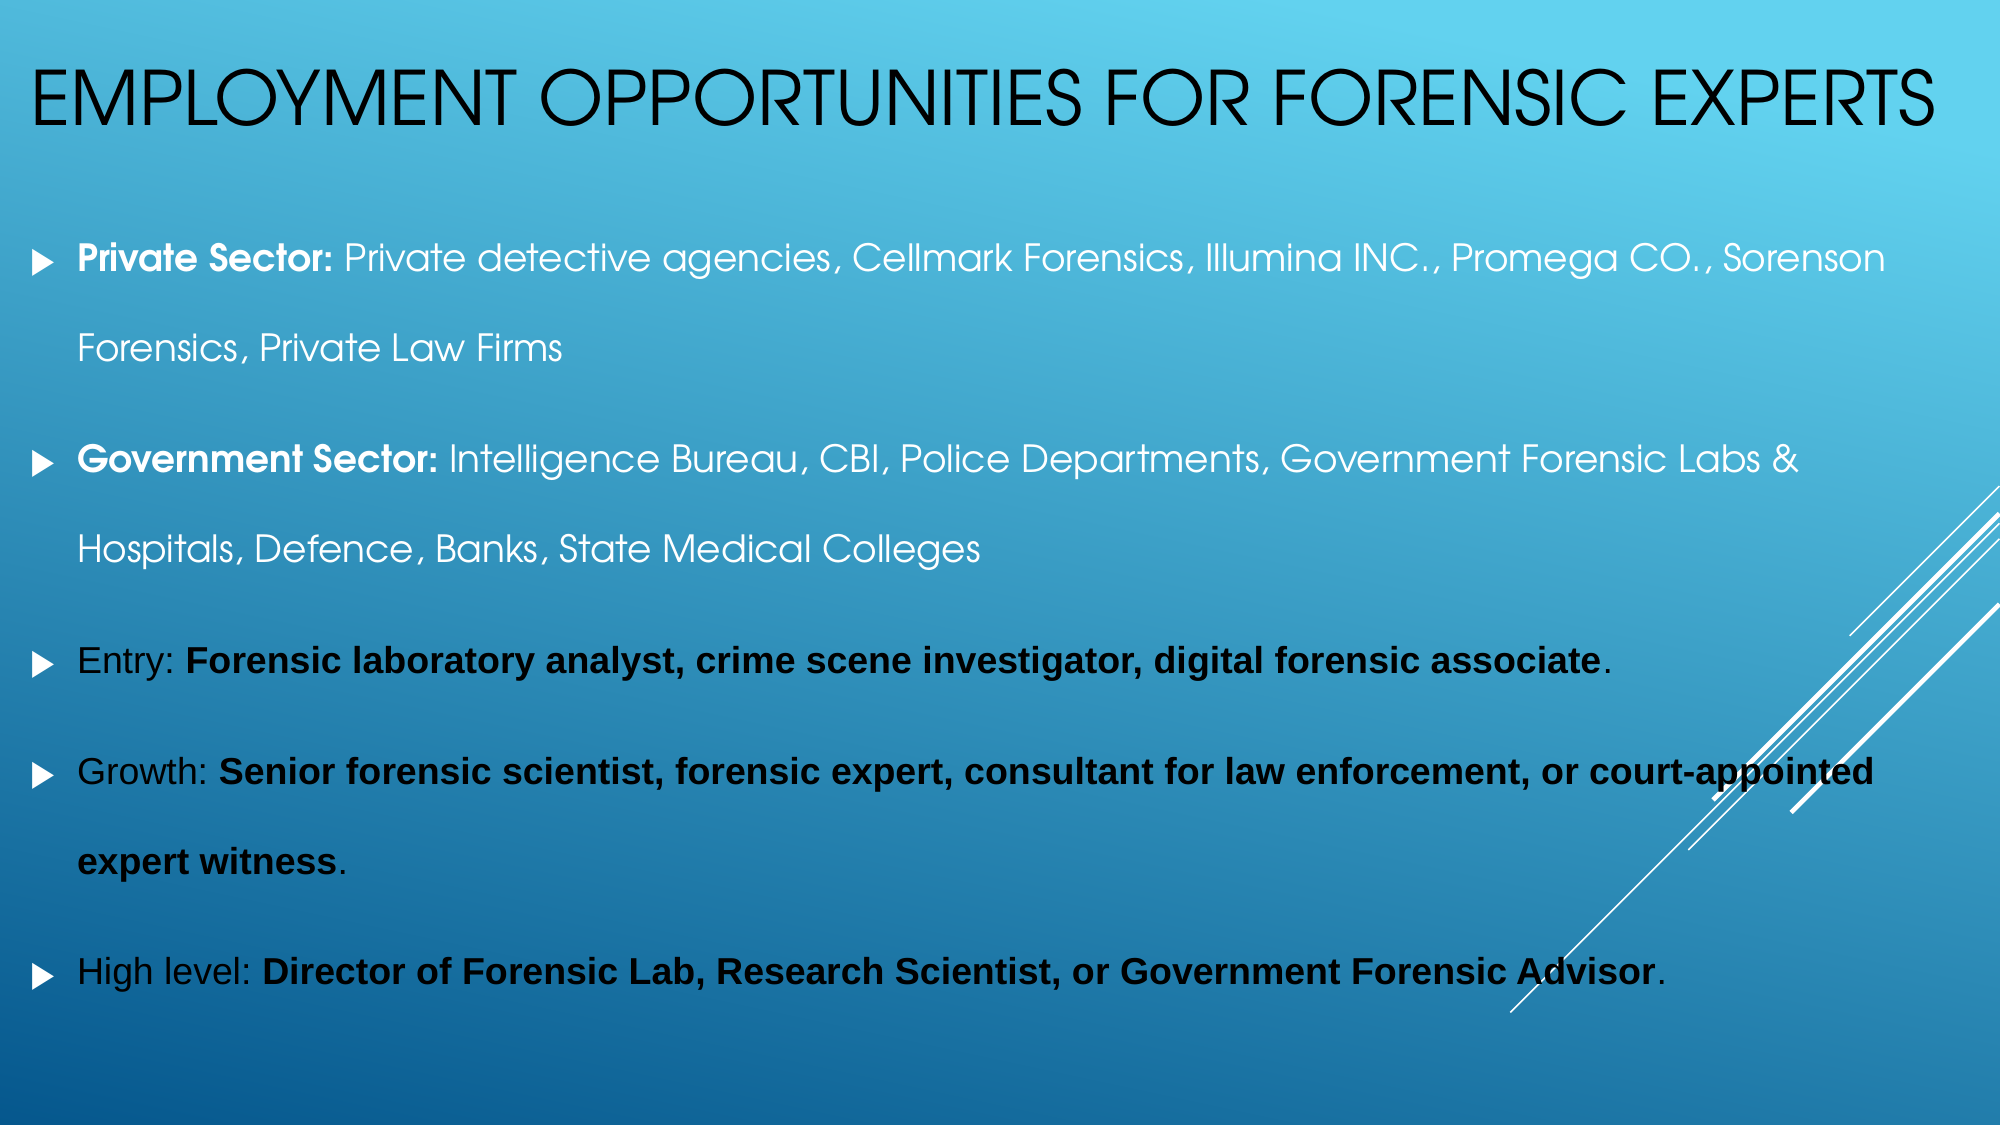

# EMPLOYMENT OPPORTUNITIES FOR FORENSIC EXPERTS
Private Sector: Private detective agencies, Cellmark Forensics, Illumina INC., Promega CO., Sorenson Forensics, Private Law Firms
Government Sector: Intelligence Bureau, CBI, Police Departments, Government Forensic Labs & Hospitals, Defence, Banks, State Medical Colleges
Entry: Forensic laboratory analyst, crime scene investigator, digital forensic associate.
Growth: Senior forensic scientist, forensic expert, consultant for law enforcement, or court-appointed expert witness.
High level: Director of Forensic Lab, Research Scientist, or Government Forensic Advisor.